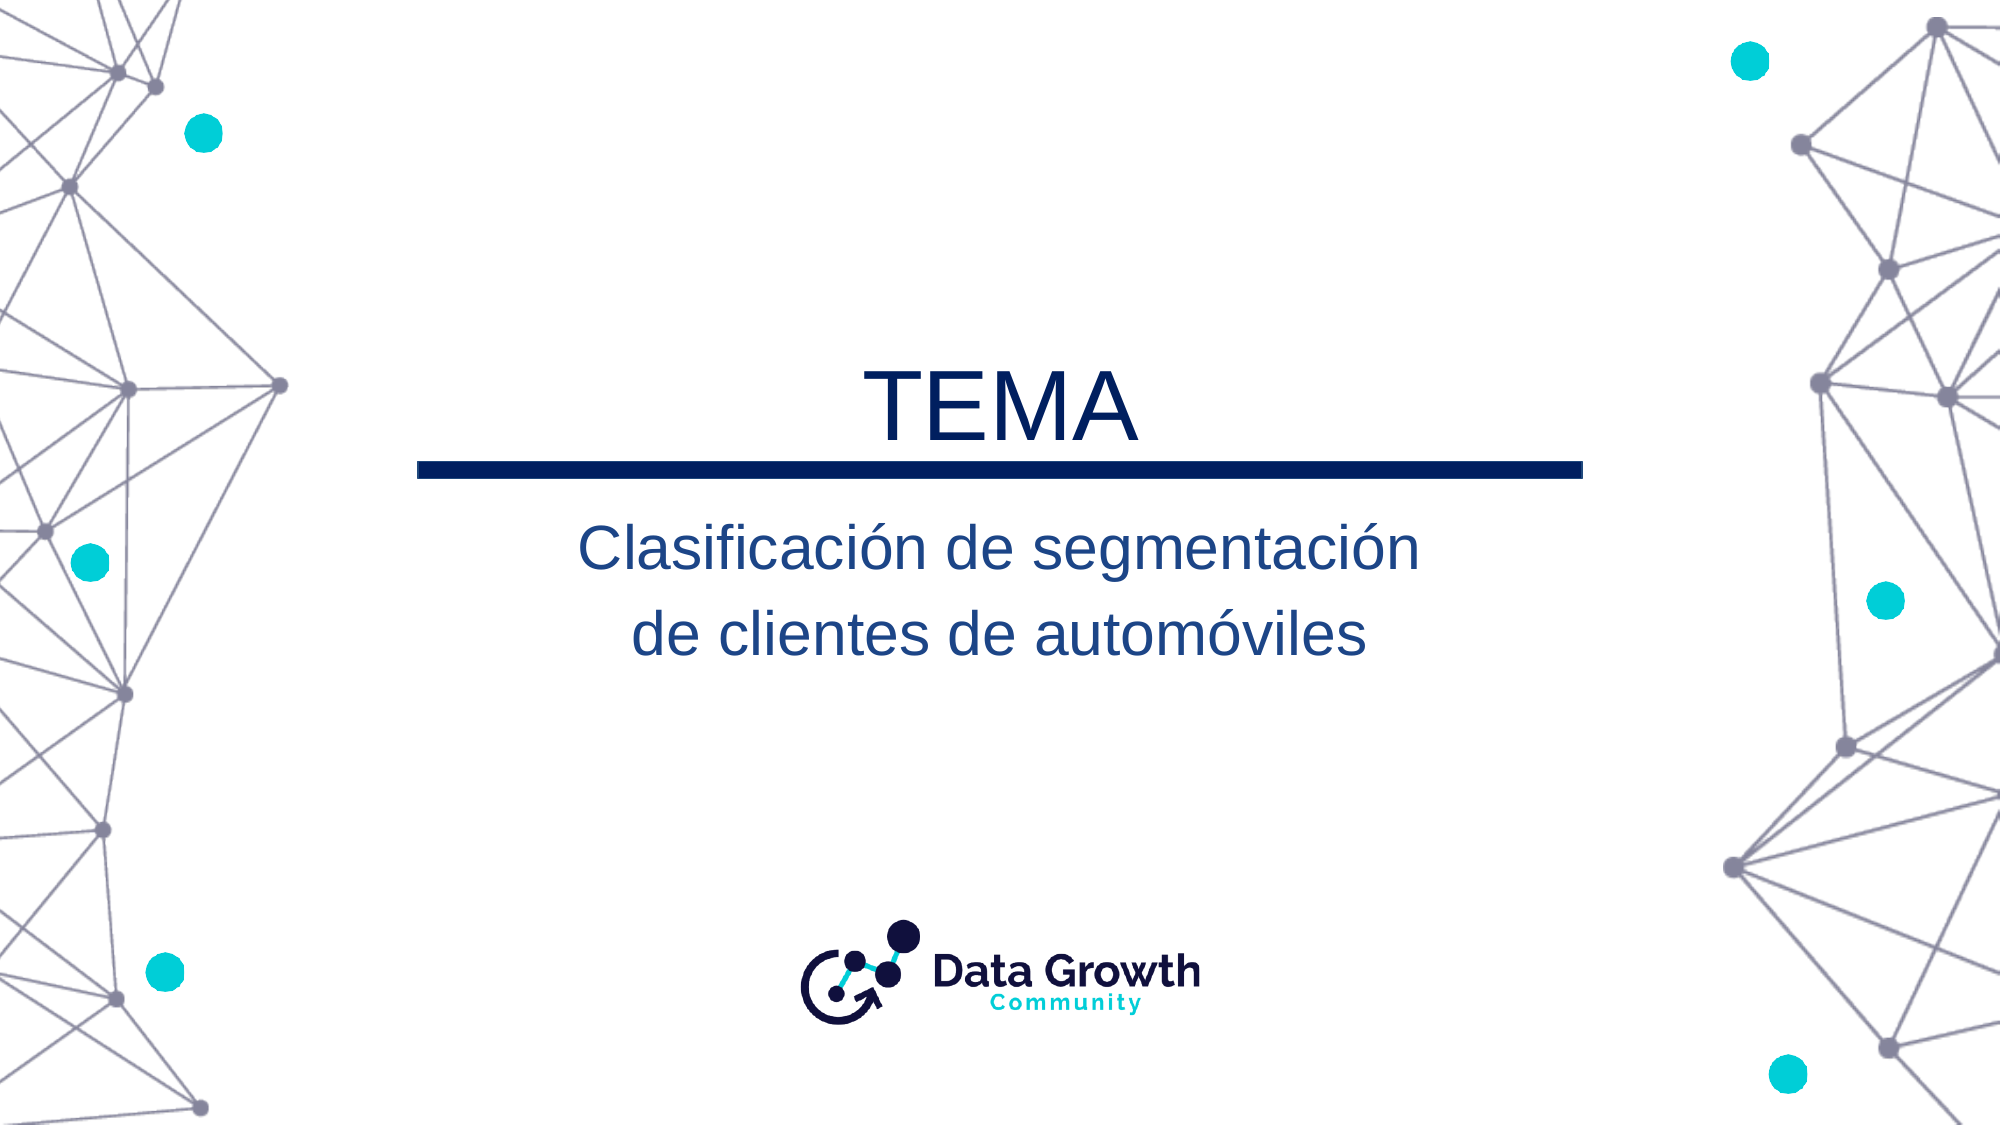

# TEMA

Clasificación de segmentación de clientes de automóviles